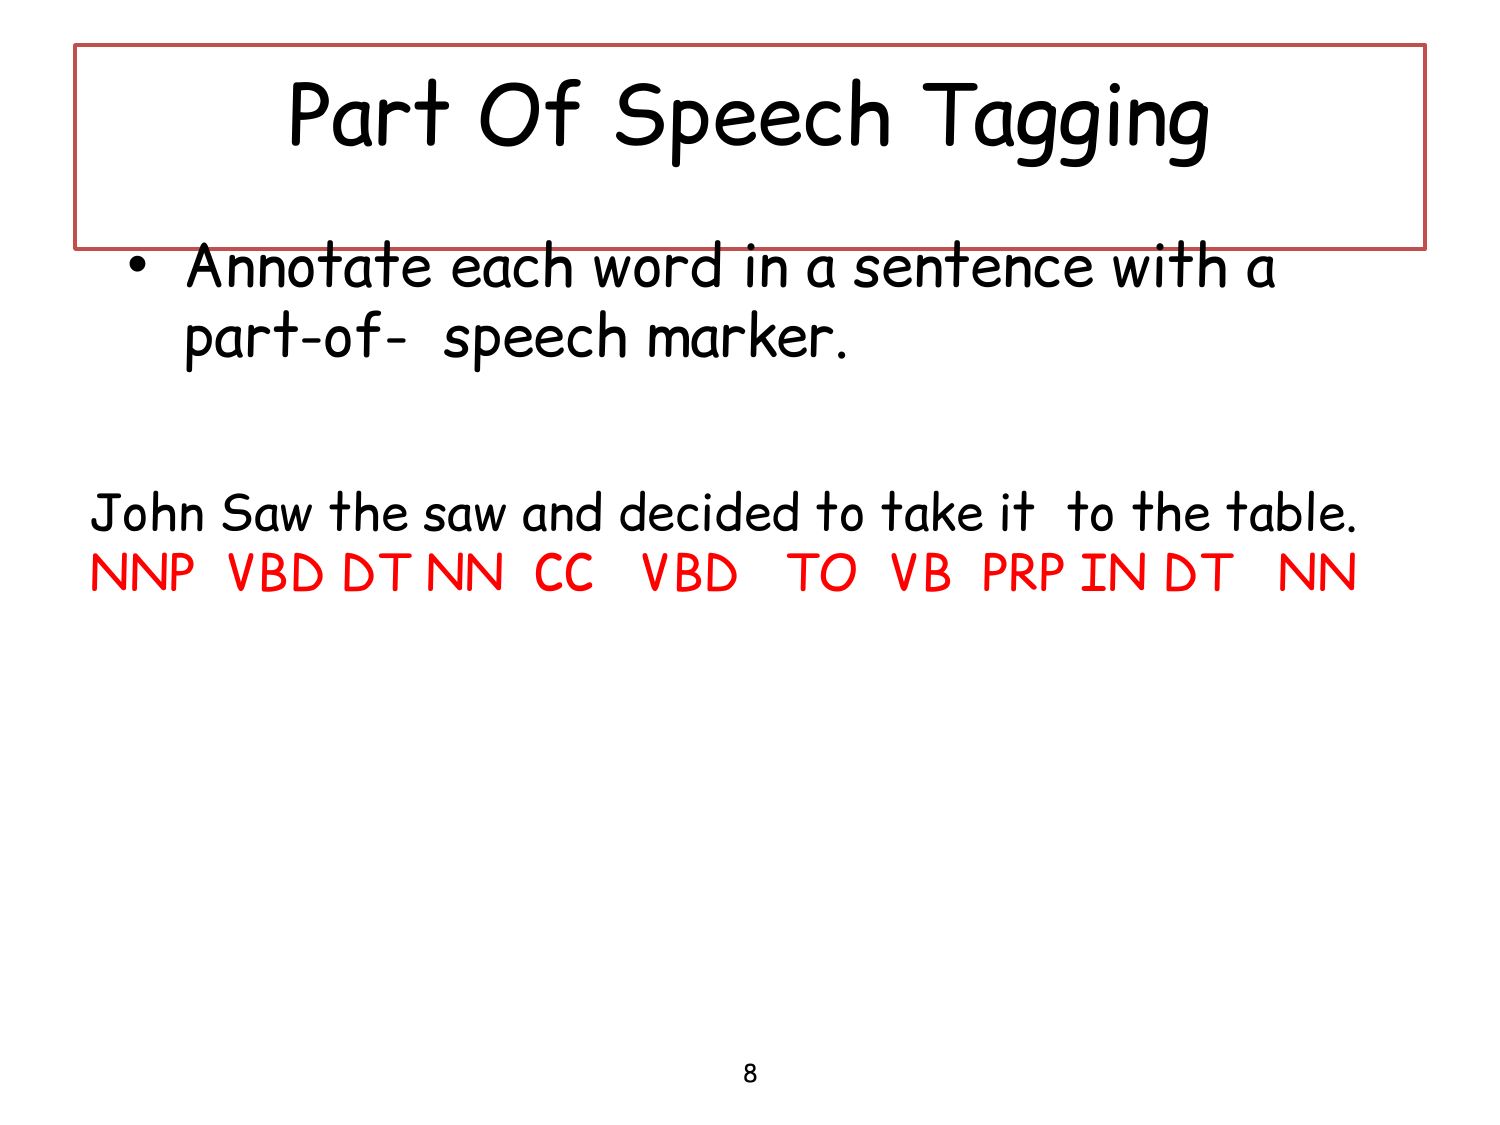

# Part Of Speech Tagging
Annotate each word in a sentence with a part-of-  speech marker.
John Saw the saw and decided to take it  to the table.
NNP  VBD DT NN  CC   VBD   TO  VB  PRP IN DT   NN
8